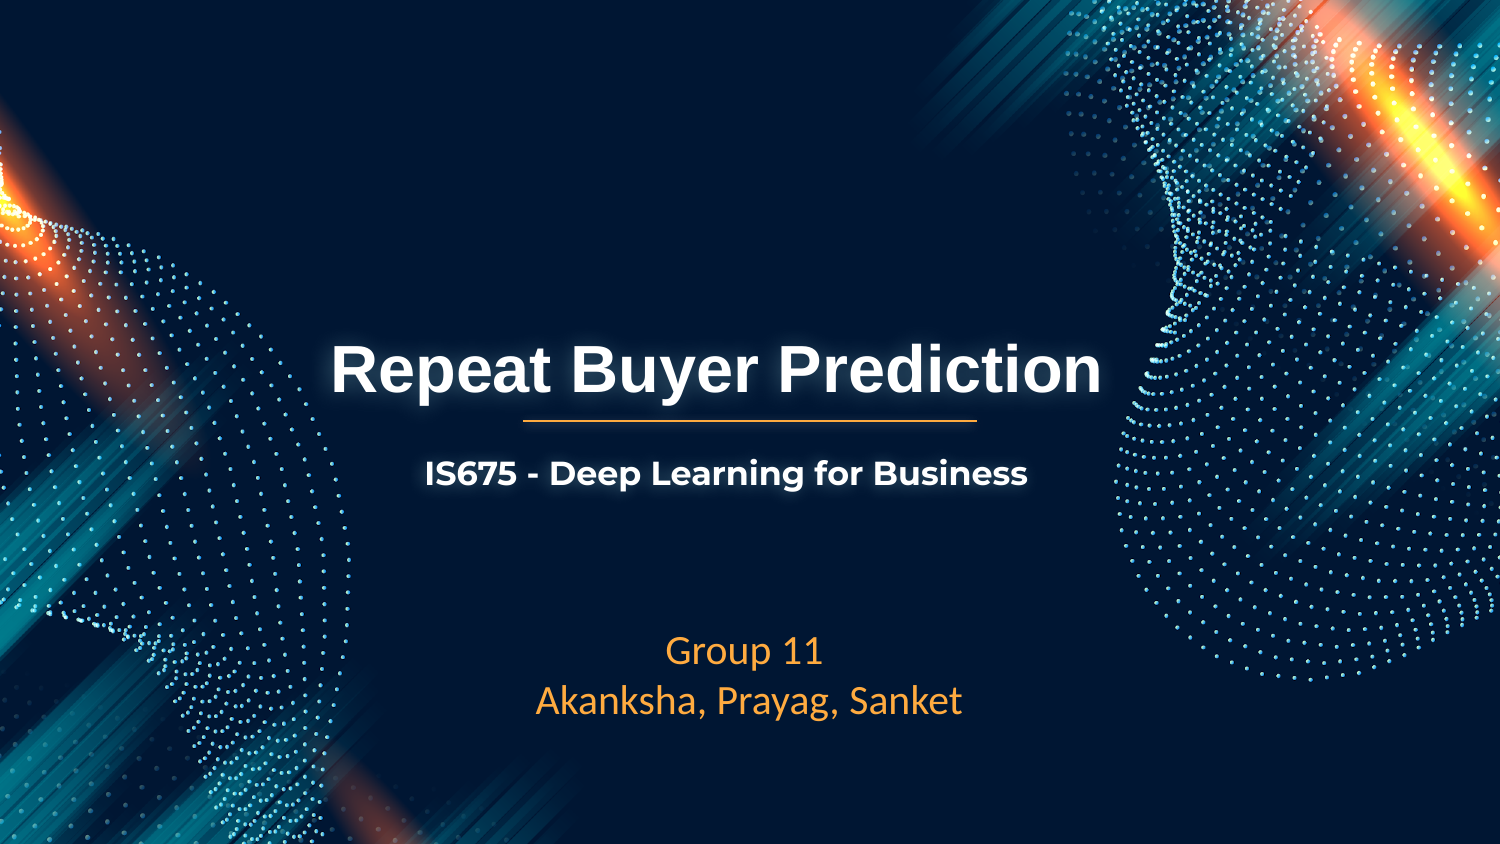

# Repeat Buyer Prediction
IS675 - Deep Learning for Business
Group 11
Akanksha, Prayag, Sanket